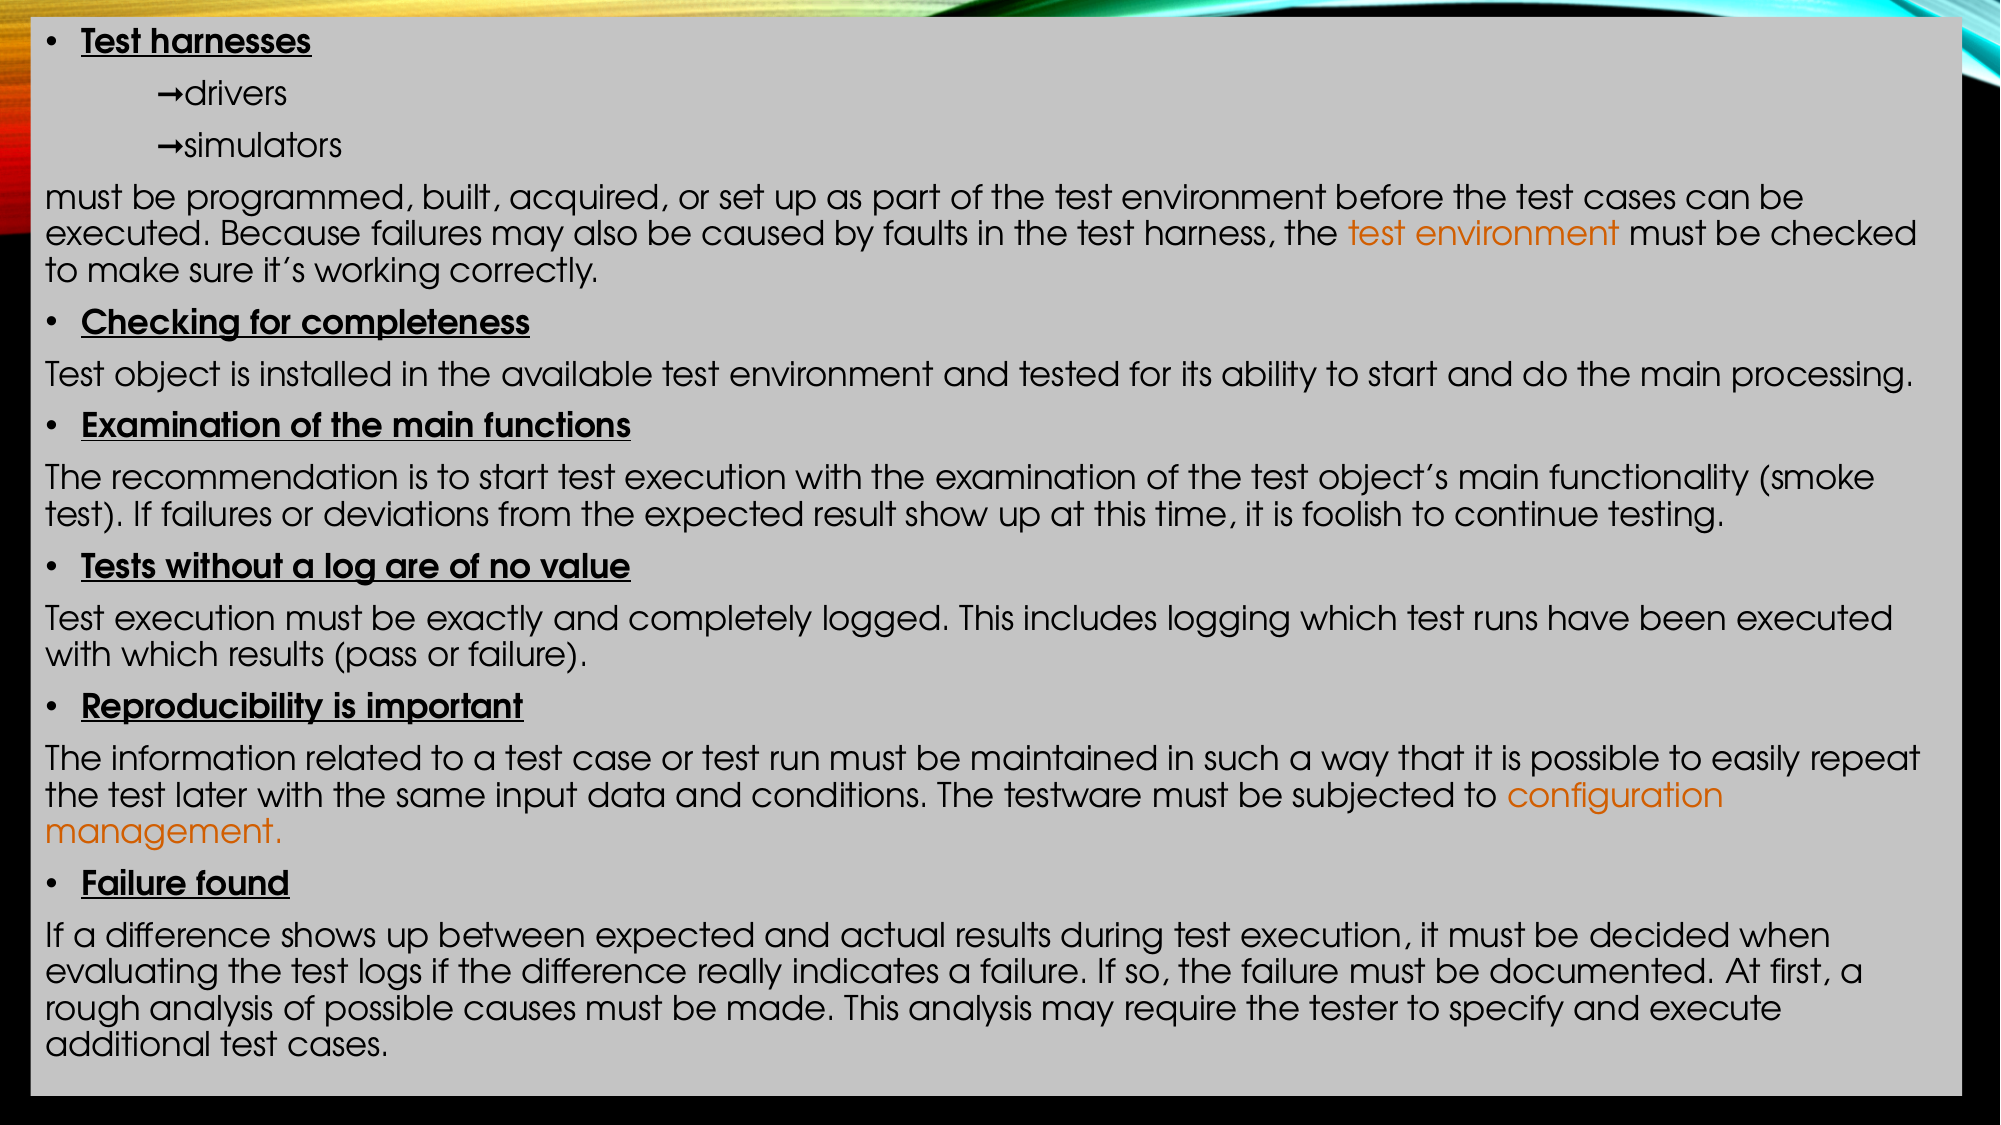

Test harnesses
	➞drivers
	➞simulators
must be programmed, built, acquired, or set up as part of the test environment before the test cases can be executed. Because failures may also be caused by faults in the test harness, the test environment must be checked to make sure it’s working correctly.
Checking for completeness
Test object is installed in the available test environment and tested for its ability to start and do the main processing.
Examination of the main functions
The recommendation is to start test execution with the examination of the test object’s main functionality (smoke test). If failures or deviations from the expected result show up at this time, it is foolish to continue testing.
Tests without a log are of no value
Test execution must be exactly and completely logged. This includes logging which test runs have been executed with which results (pass or failure).
Reproducibility is important
The information related to a test case or test run must be maintained in such a way that it is possible to easily repeat the test later with the same input data and conditions. The testware must be subjected to configuration management.
Failure found
If a difference shows up between expected and actual results during test execution, it must be decided when evaluating the test logs if the difference really indicates a failure. If so, the failure must be documented. At first, a rough analysis of possible causes must be made. This analysis may require the tester to specify and execute additional test cases.